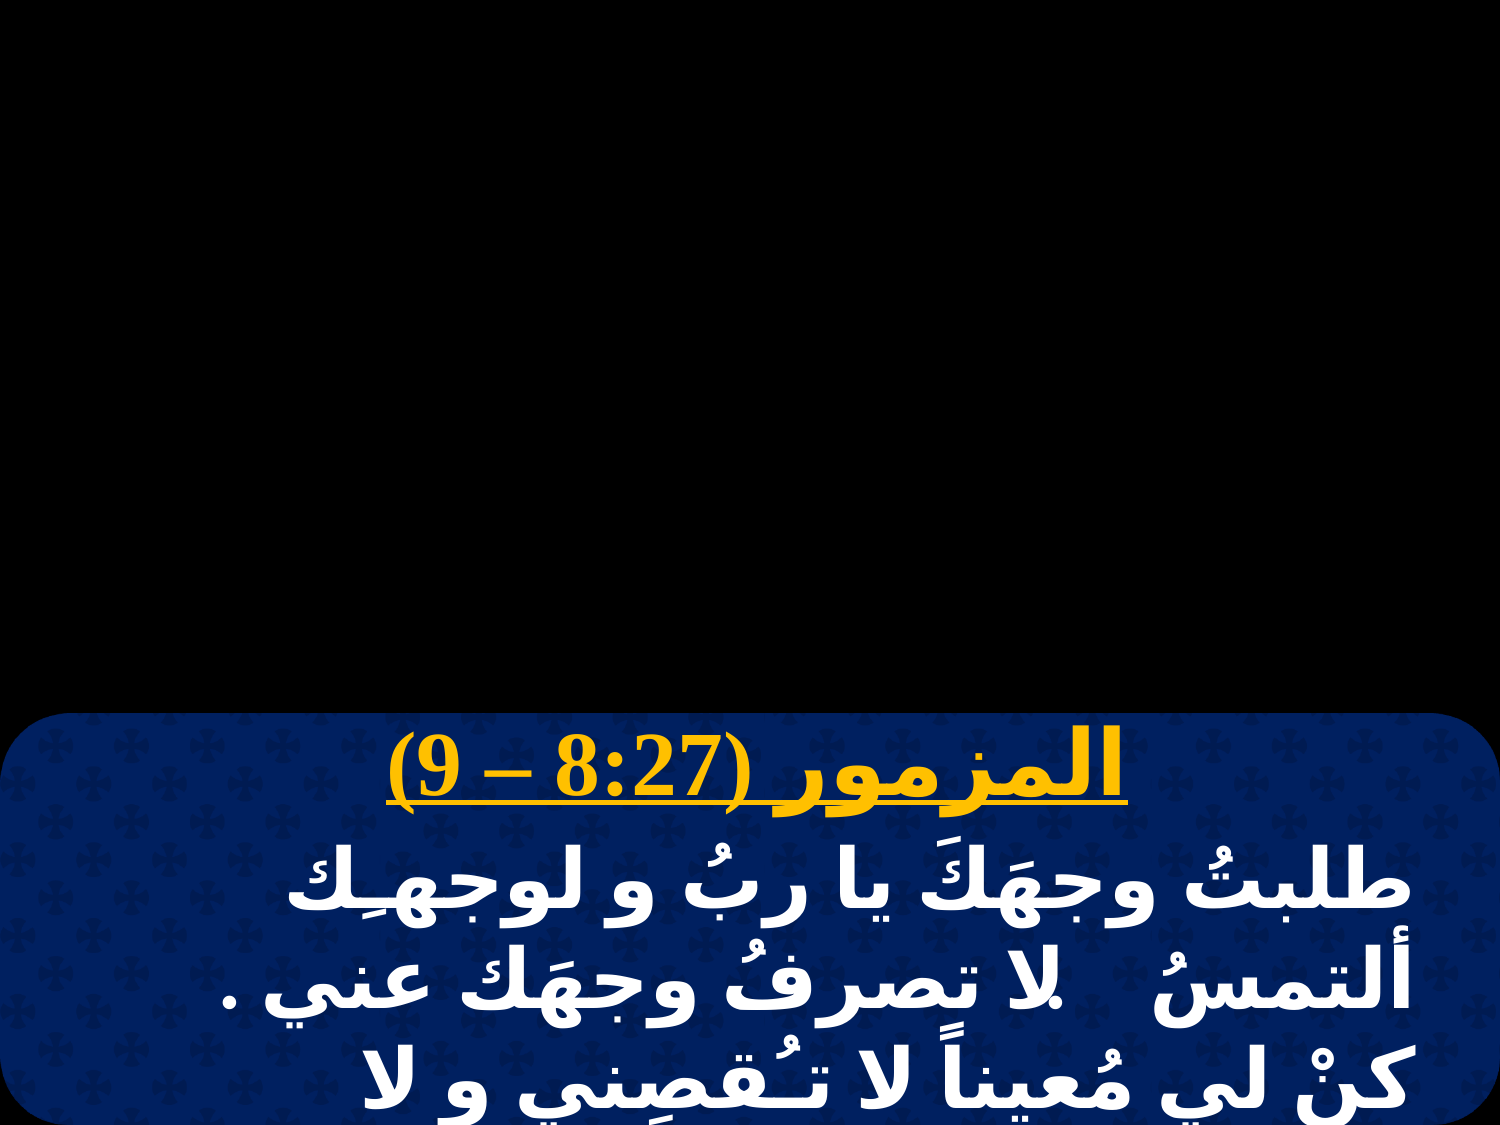

المزمور (8:27 – 9)
طلبتُ وجهَكَ يا ربُ و لوجهـِك ألتمسُ .  لا تصرفُ وجهَك عني . كنْ لي مُعيناً لا تـُقصِني و لا تـَرفضني يا اللهُ مُخـَلصي